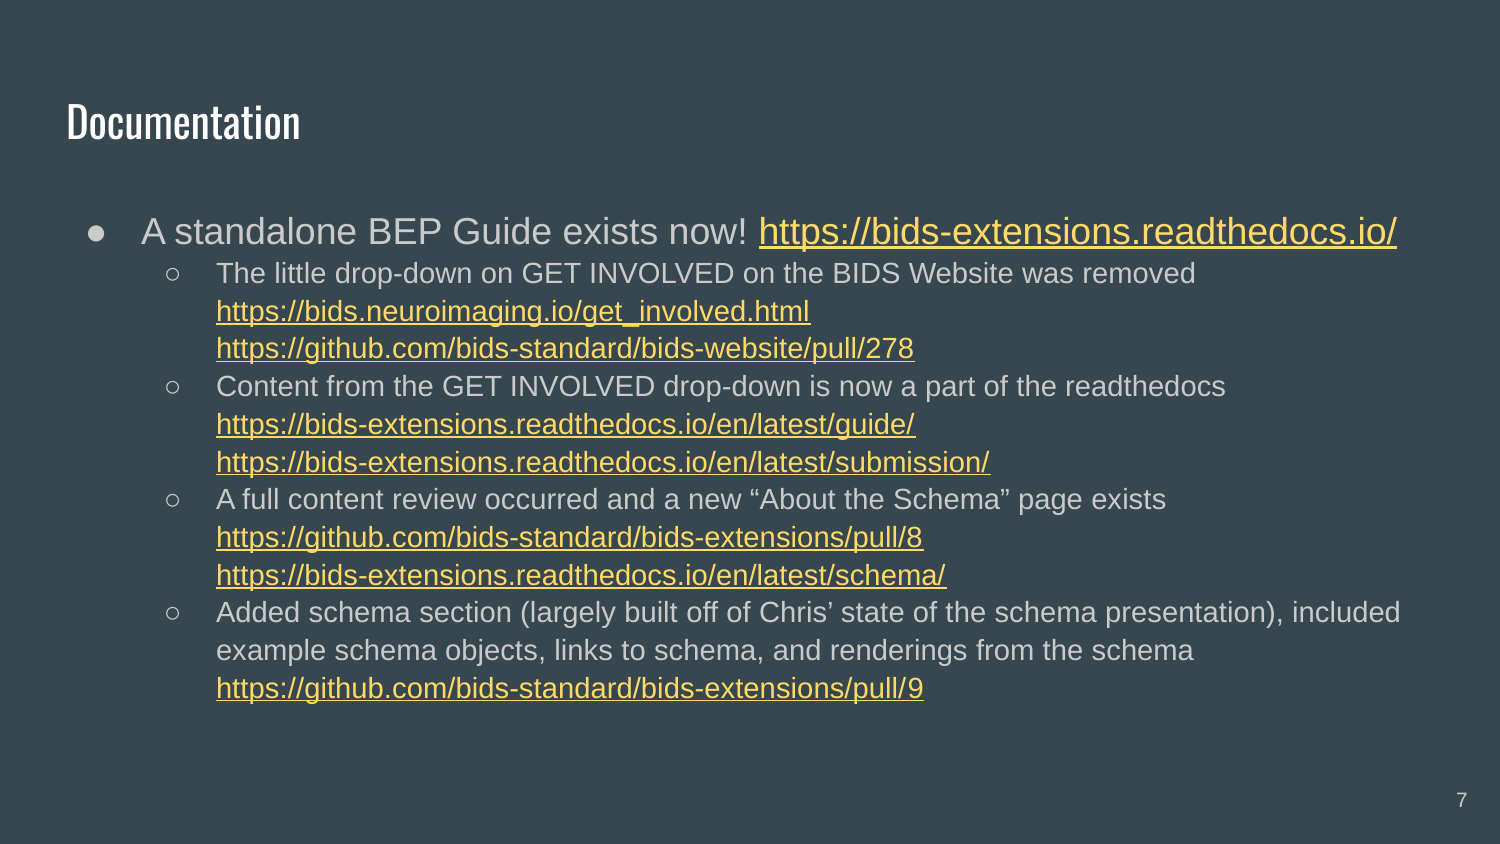

# Documentation
A standalone BEP Guide exists now! https://bids-extensions.readthedocs.io/
The little drop-down on GET INVOLVED on the BIDS Website was removed
https://bids.neuroimaging.io/get_involved.html
https://github.com/bids-standard/bids-website/pull/278
Content from the GET INVOLVED drop-down is now a part of the readthedocs
https://bids-extensions.readthedocs.io/en/latest/guide/
https://bids-extensions.readthedocs.io/en/latest/submission/
A full content review occurred and a new “About the Schema” page exists
https://github.com/bids-standard/bids-extensions/pull/8
https://bids-extensions.readthedocs.io/en/latest/schema/
Added schema section (largely built off of Chris’ state of the schema presentation), included example schema objects, links to schema, and renderings from the schema https://github.com/bids-standard/bids-extensions/pull/9
7